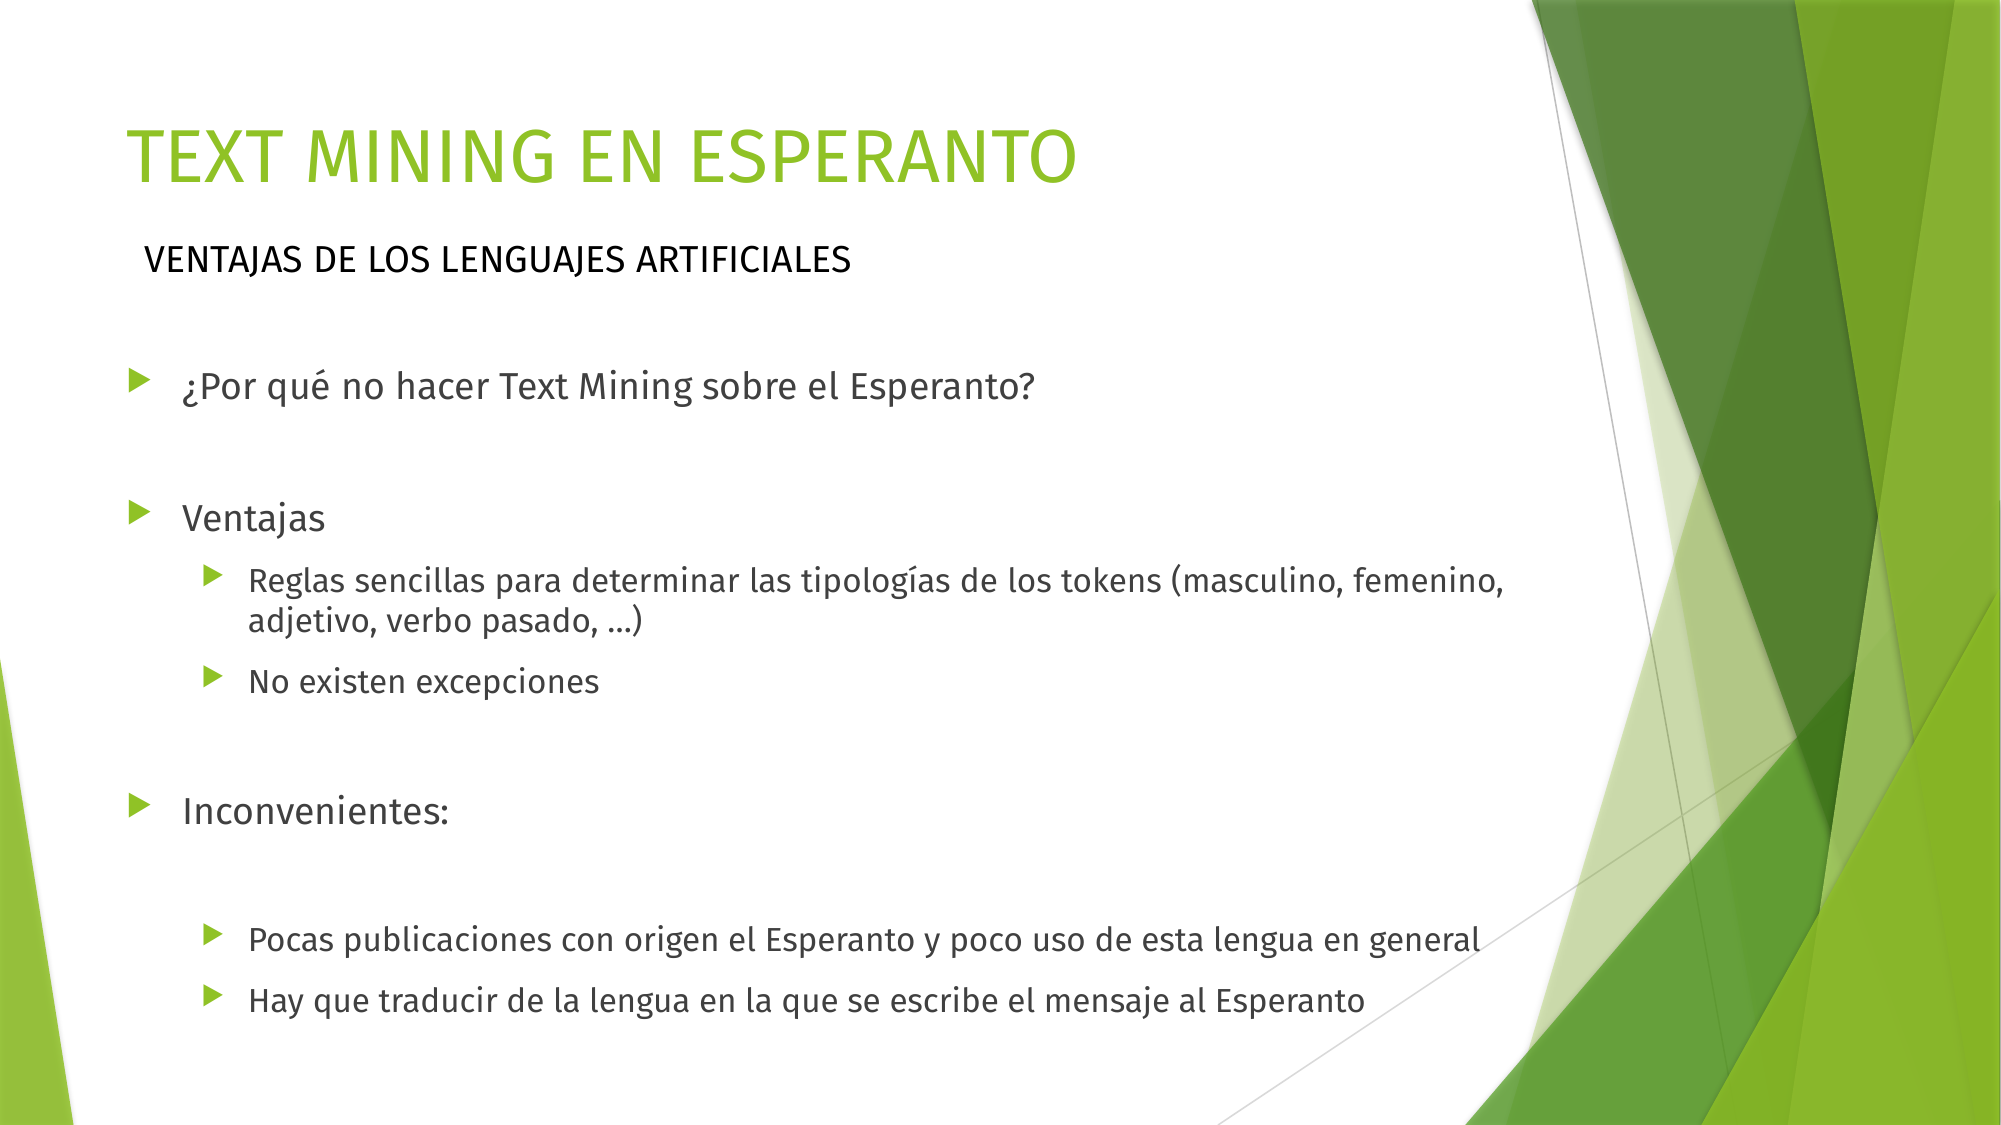

# TEXT MINING EN ESPERANTO
VENTAJAS DE LOS LENGUAJES ARTIFICIALES
¿Por qué no hacer Text Mining sobre el Esperanto?

Ventajas
Reglas sencillas para determinar las tipologías de los tokens (masculino, femenino, adjetivo, verbo pasado, …)
No existen excepciones

Inconvenientes:

Pocas publicaciones con origen el Esperanto y poco uso de esta lengua en general
Hay que traducir de la lengua en la que se escribe el mensaje al Esperanto